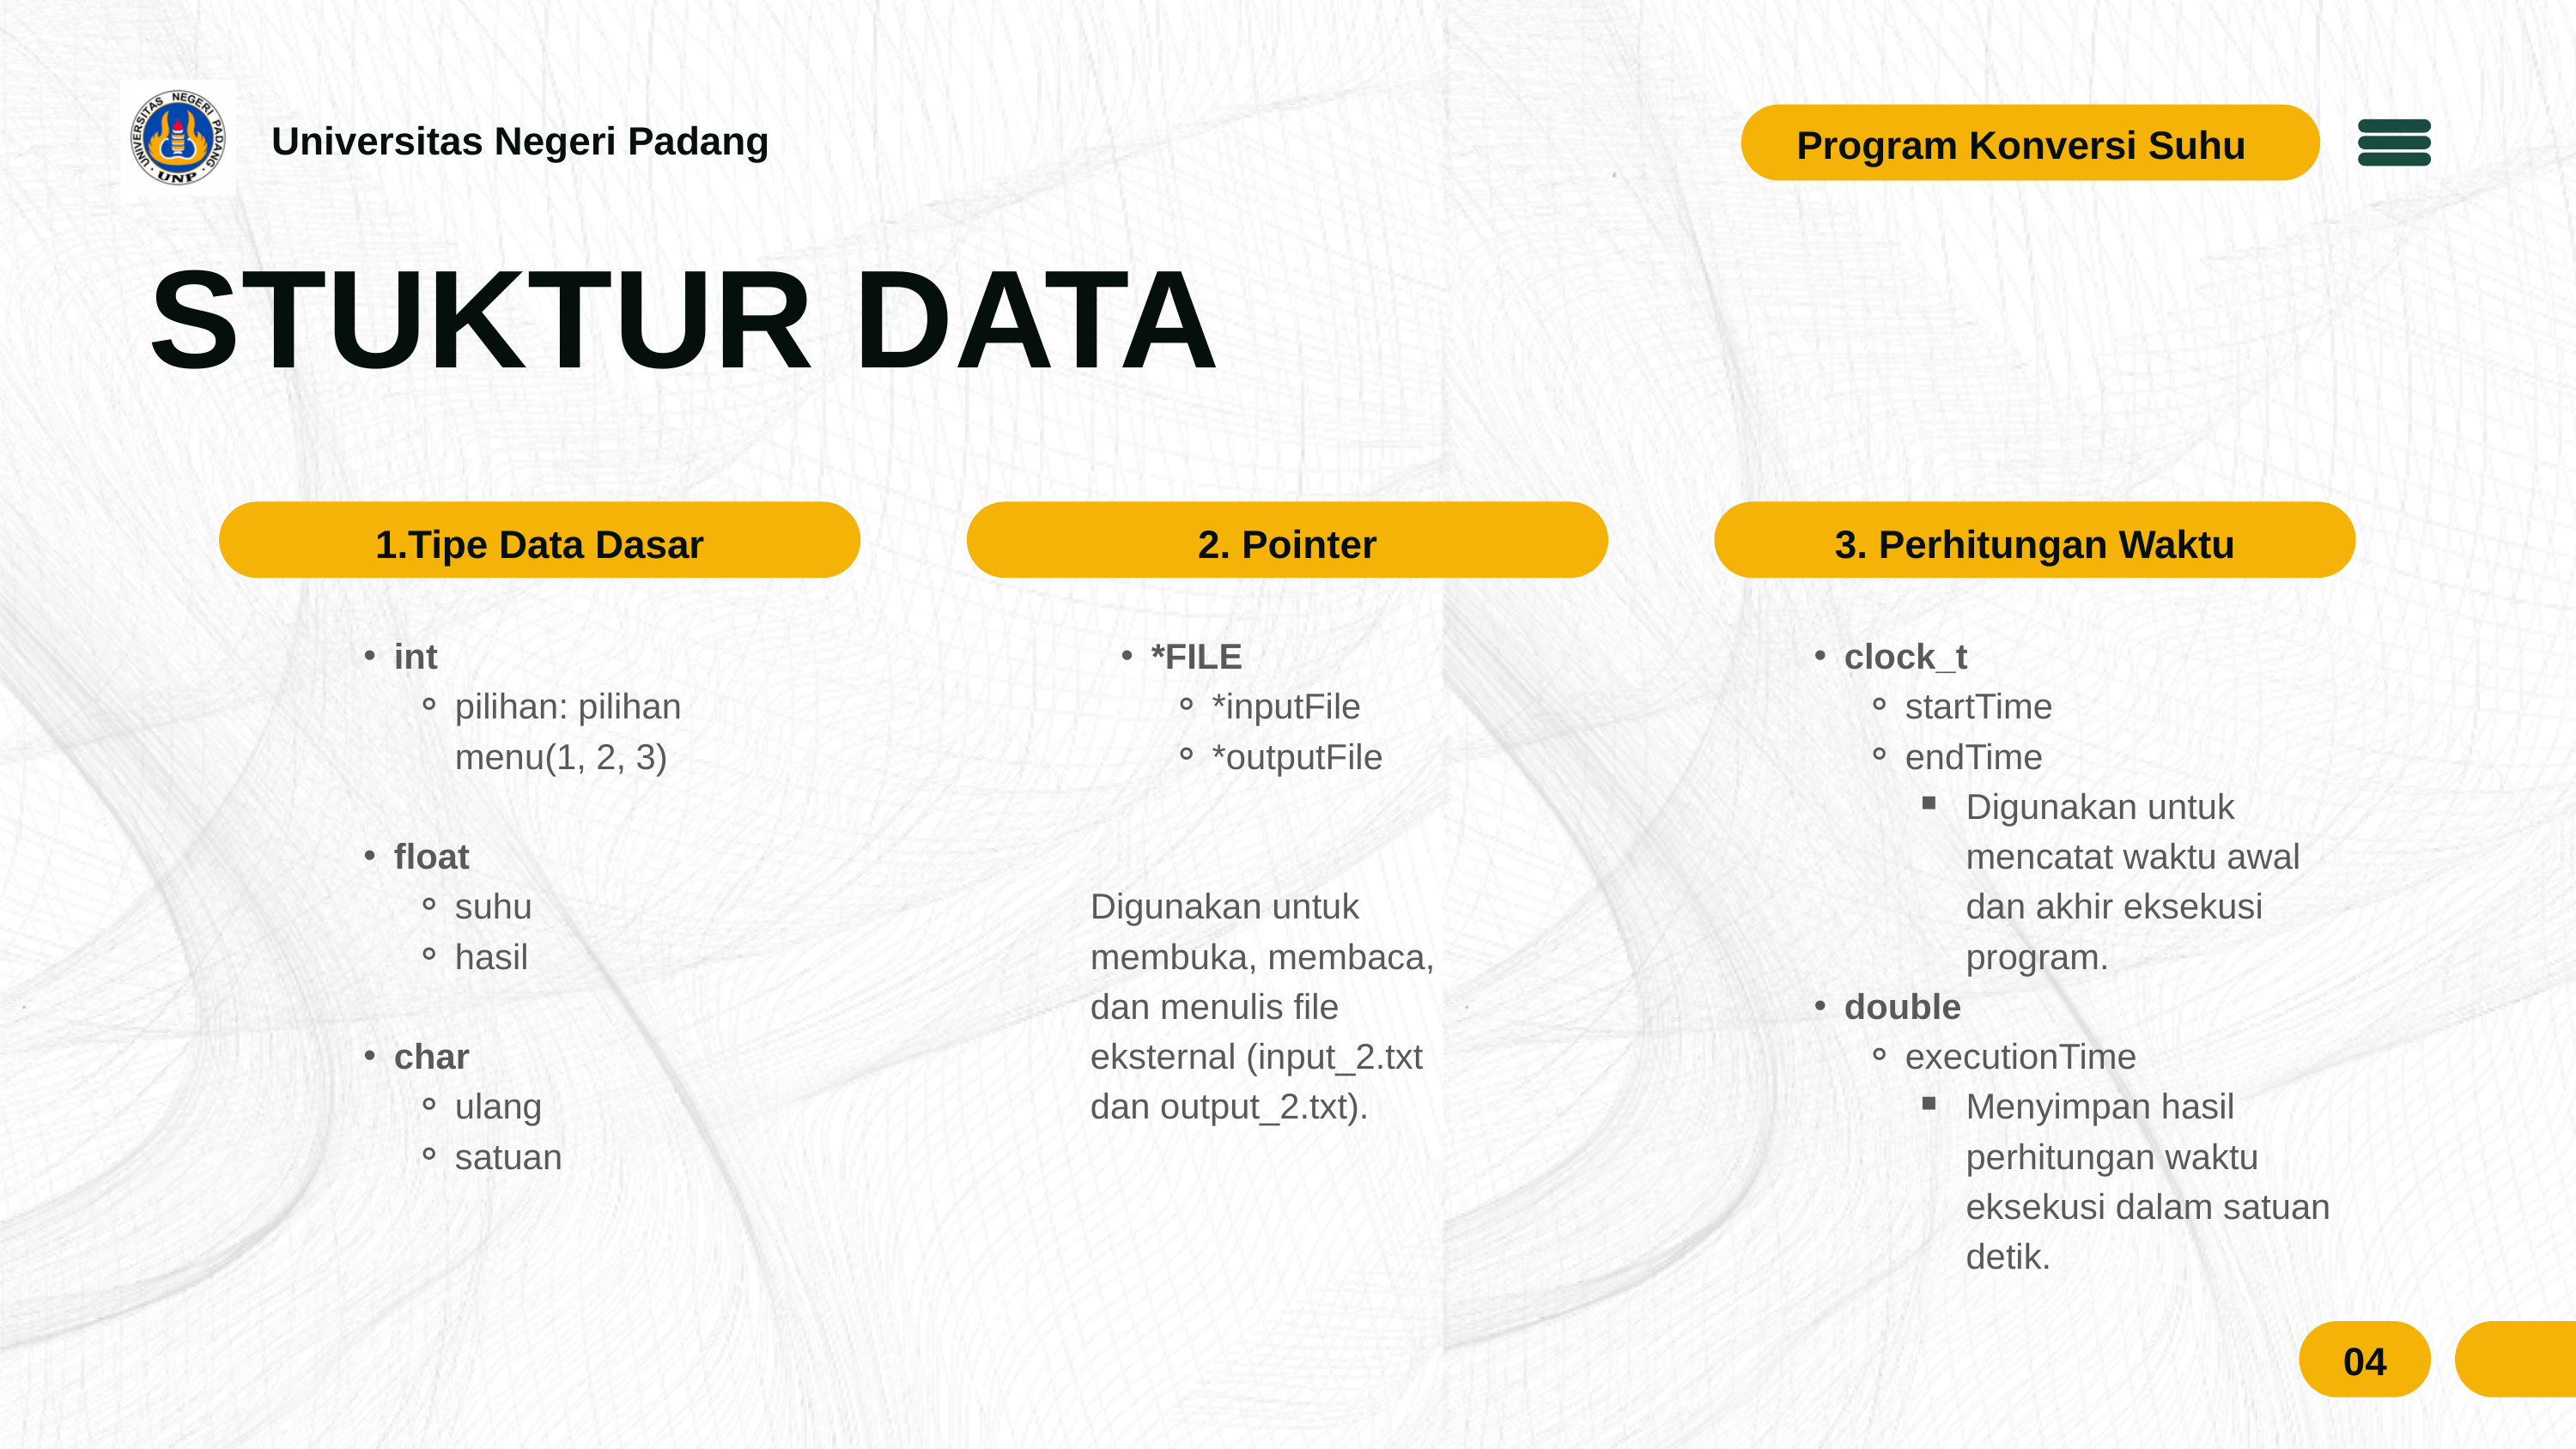

Universitas Negeri Padang
Program Konversi Suhu

STUKTUR DATA

1.Tipe Data Dasar

2. Pointer

3. Perhitungan Waktu
int
pilihan: pilihan menu(1, 2, 3)

float
suhu
hasil

char
ulang
satuan
*FILE
*inputFile
*outputFile

Digunakan untuk membuka, membaca, dan menulis file eksternal (input_2.txt dan output_2.txt).
clock_t
startTime
endTime
Digunakan untuk mencatat waktu awal dan akhir eksekusi program.
double
executionTime
Menyimpan hasil perhitungan waktu eksekusi dalam satuan detik.

04